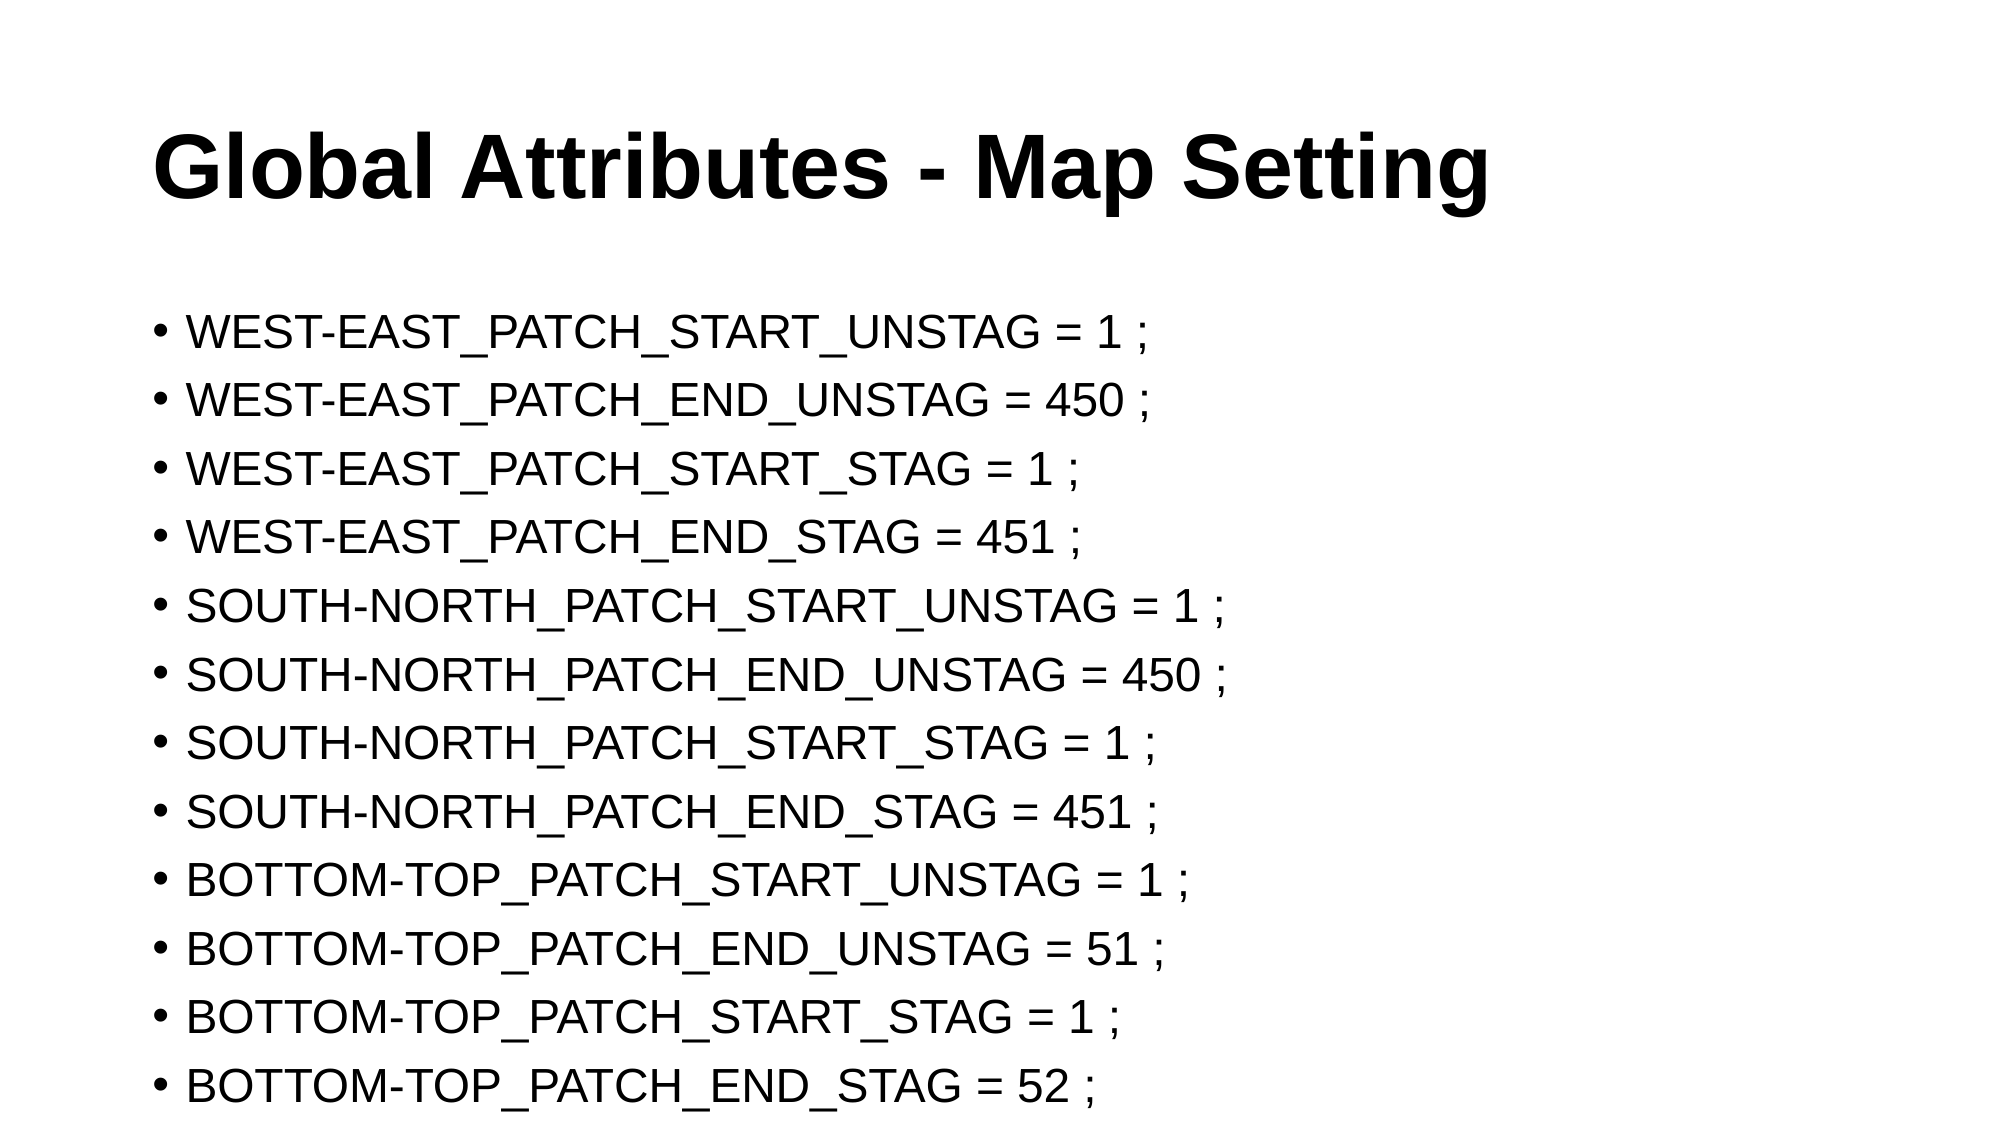

# Global Attributes - Map Setting
WEST-EAST_PATCH_START_UNSTAG = 1 ;
WEST-EAST_PATCH_END_UNSTAG = 450 ;
WEST-EAST_PATCH_START_STAG = 1 ;
WEST-EAST_PATCH_END_STAG = 451 ;
SOUTH-NORTH_PATCH_START_UNSTAG = 1 ;
SOUTH-NORTH_PATCH_END_UNSTAG = 450 ;
SOUTH-NORTH_PATCH_START_STAG = 1 ;
SOUTH-NORTH_PATCH_END_STAG = 451 ;
BOTTOM-TOP_PATCH_START_UNSTAG = 1 ;
BOTTOM-TOP_PATCH_END_UNSTAG = 51 ;
BOTTOM-TOP_PATCH_START_STAG = 1 ;
BOTTOM-TOP_PATCH_END_STAG = 52 ;